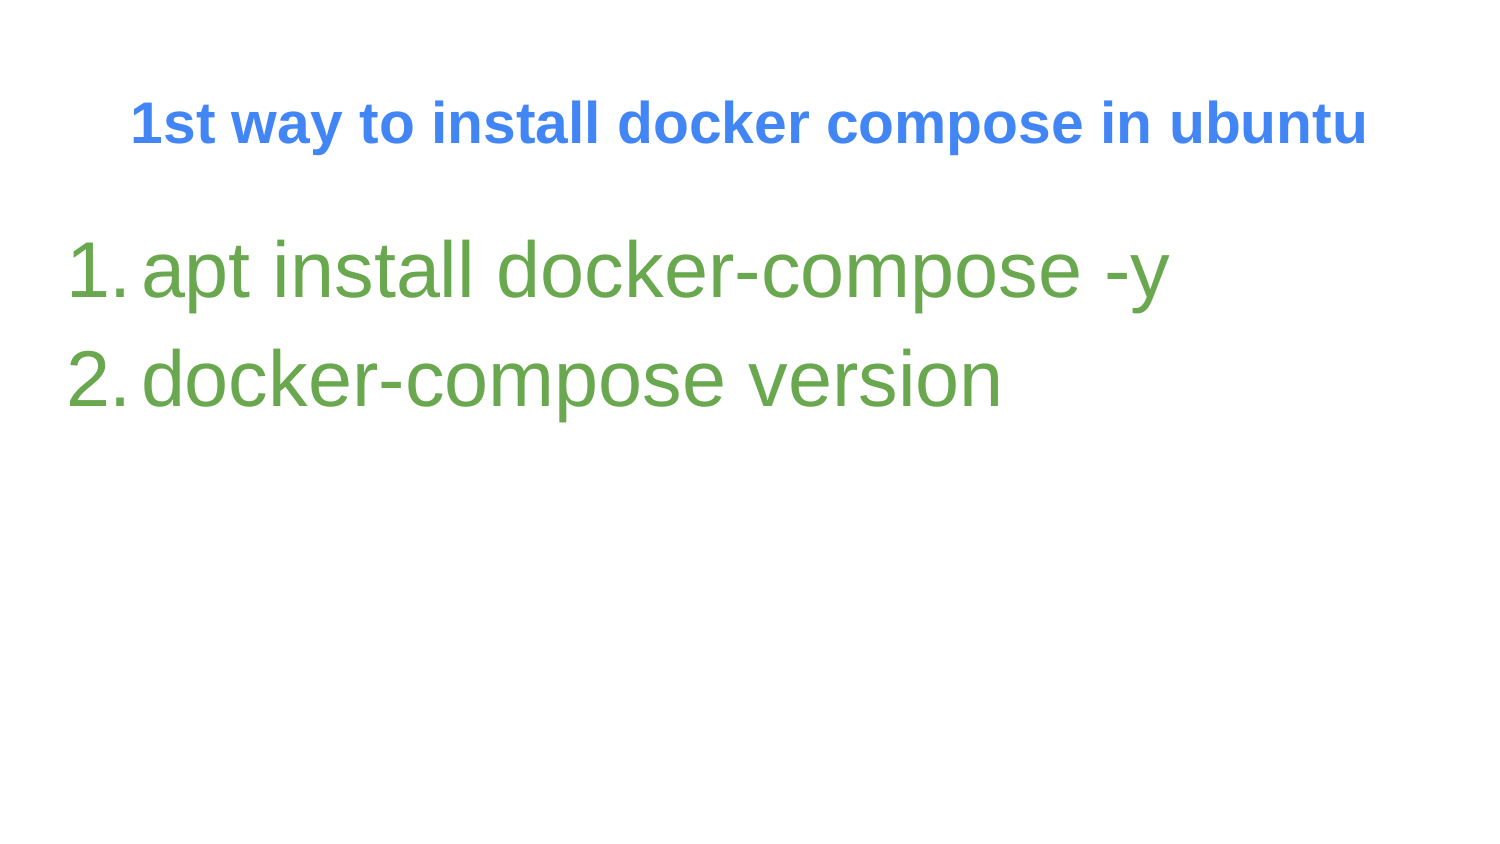

# 1st way to install docker compose in ubuntu
apt install docker-compose -y
docker-compose version